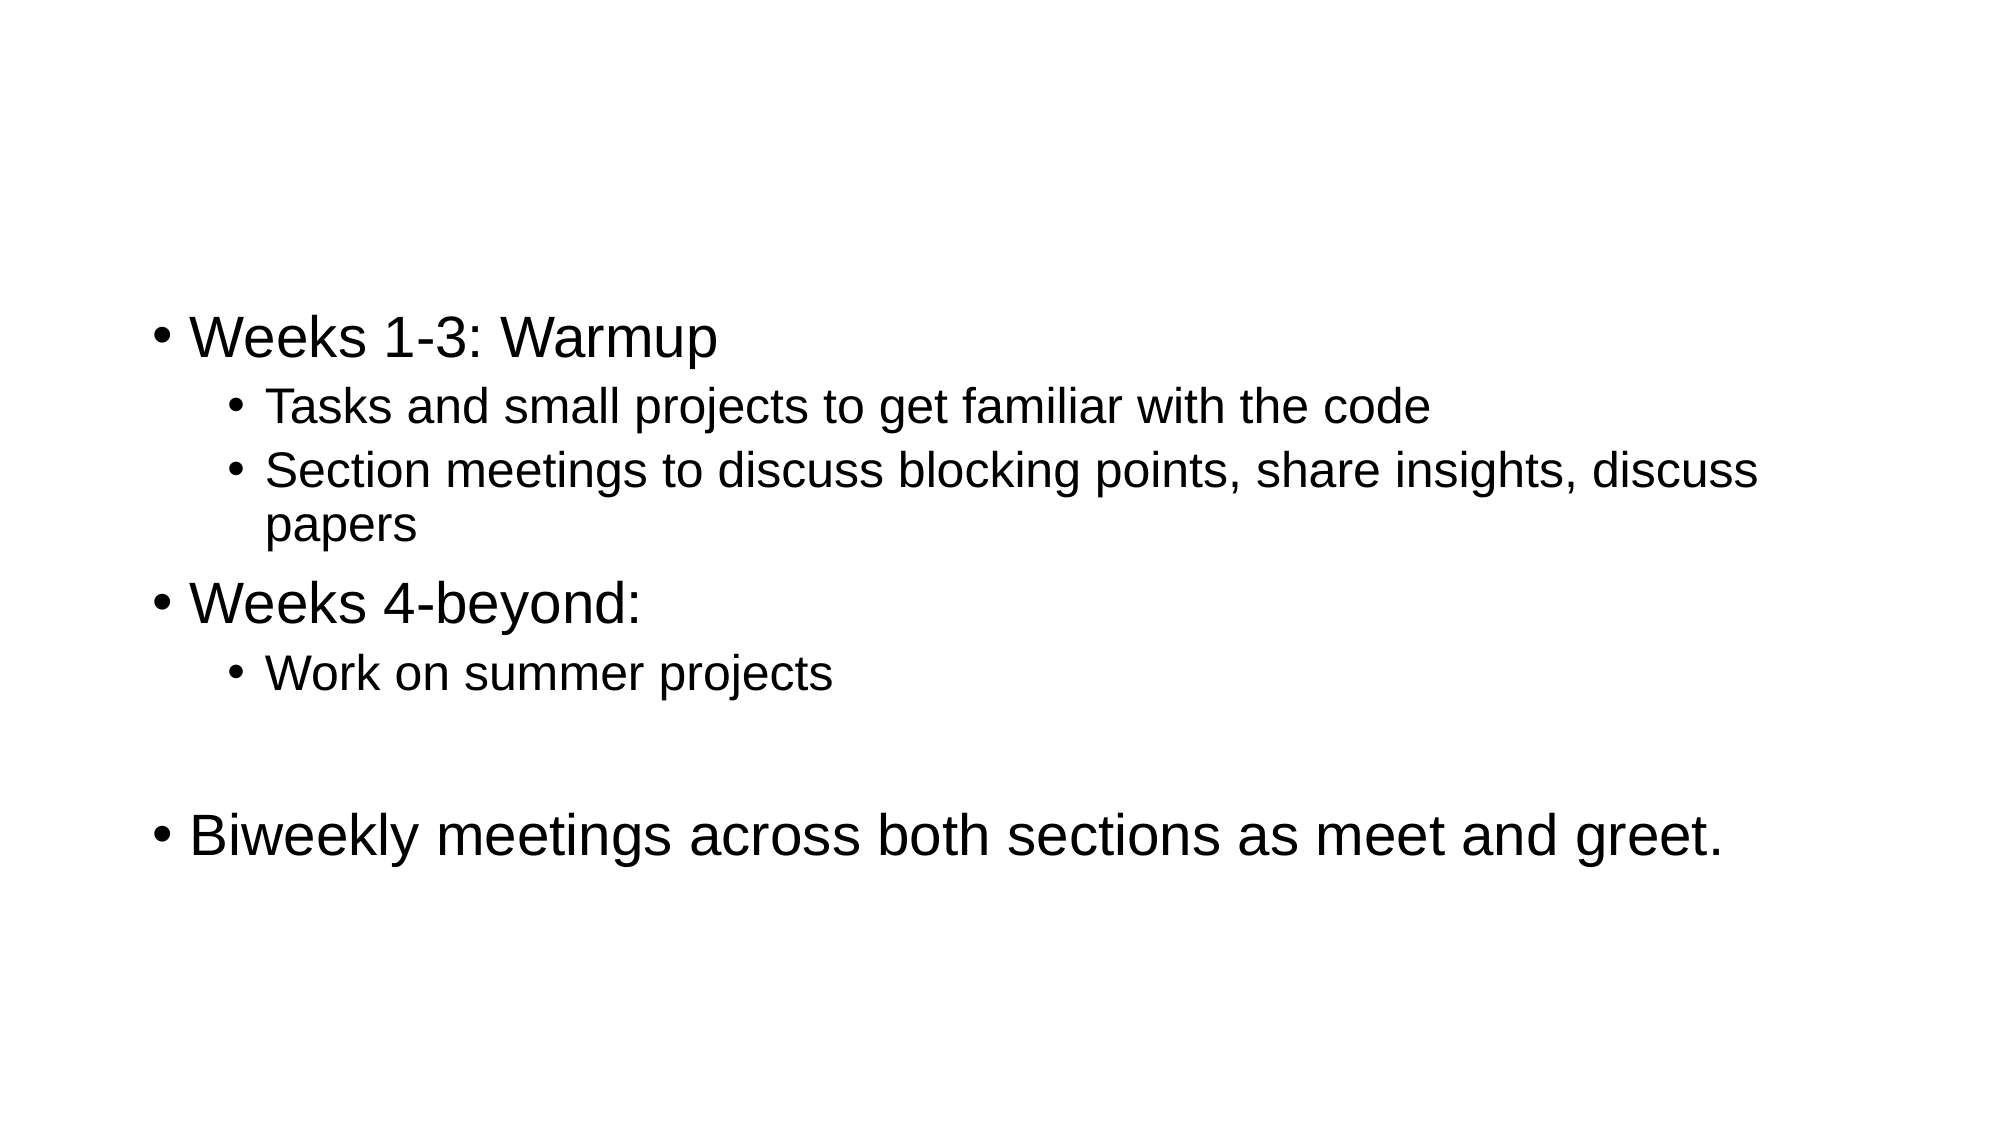

#
Weeks 1-3: Warmup
Tasks and small projects to get familiar with the code
Section meetings to discuss blocking points, share insights, discuss papers
Weeks 4-beyond:
Work on summer projects

Biweekly meetings across both sections as meet and greet.